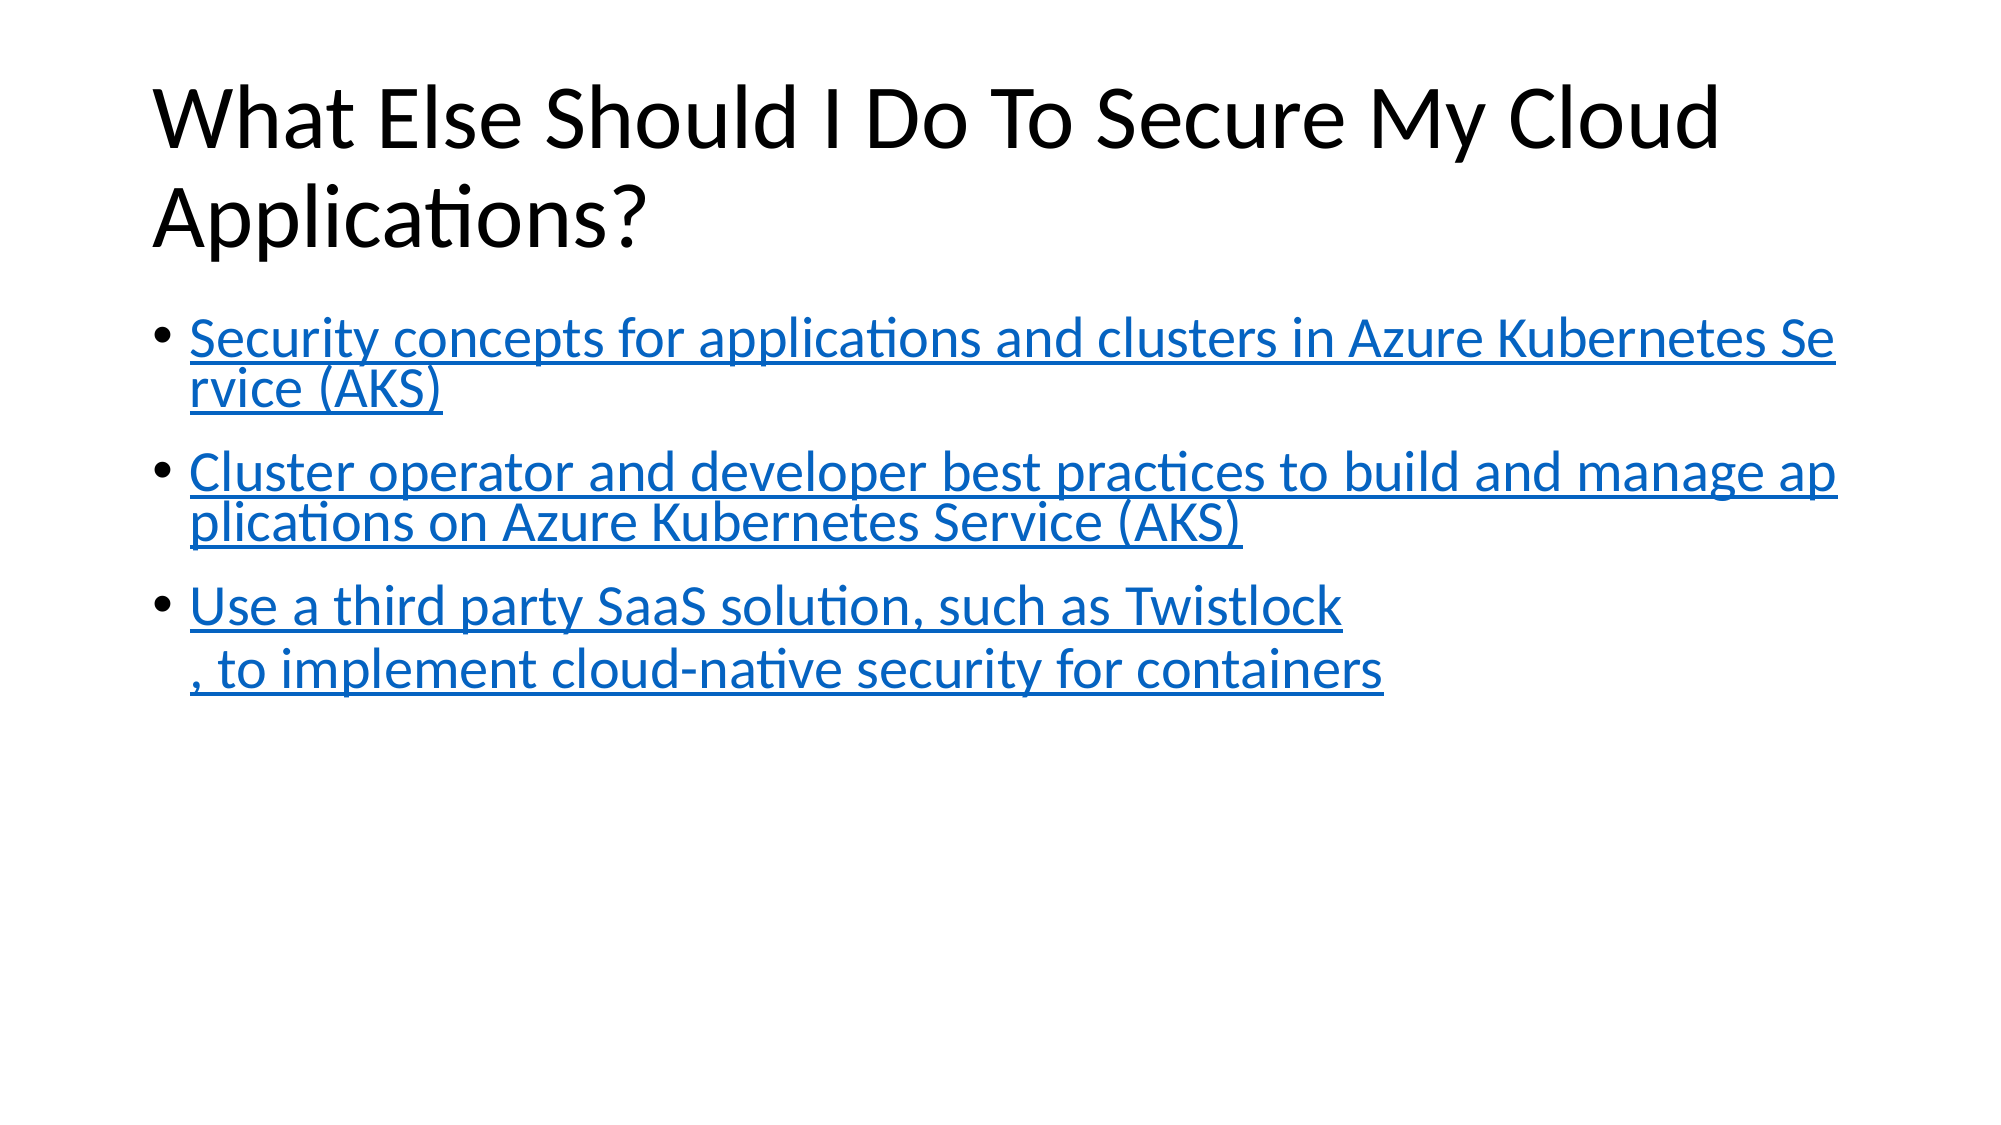

# What Else Should I Do To Secure My Cloud Applications?
Security concepts for applications and clusters in Azure Kubernetes Service (AKS)
Cluster operator and developer best practices to build and manage applications on Azure Kubernetes Service (AKS)
Use a third party SaaS solution, such as Twistlock, to implement cloud-native security for containers